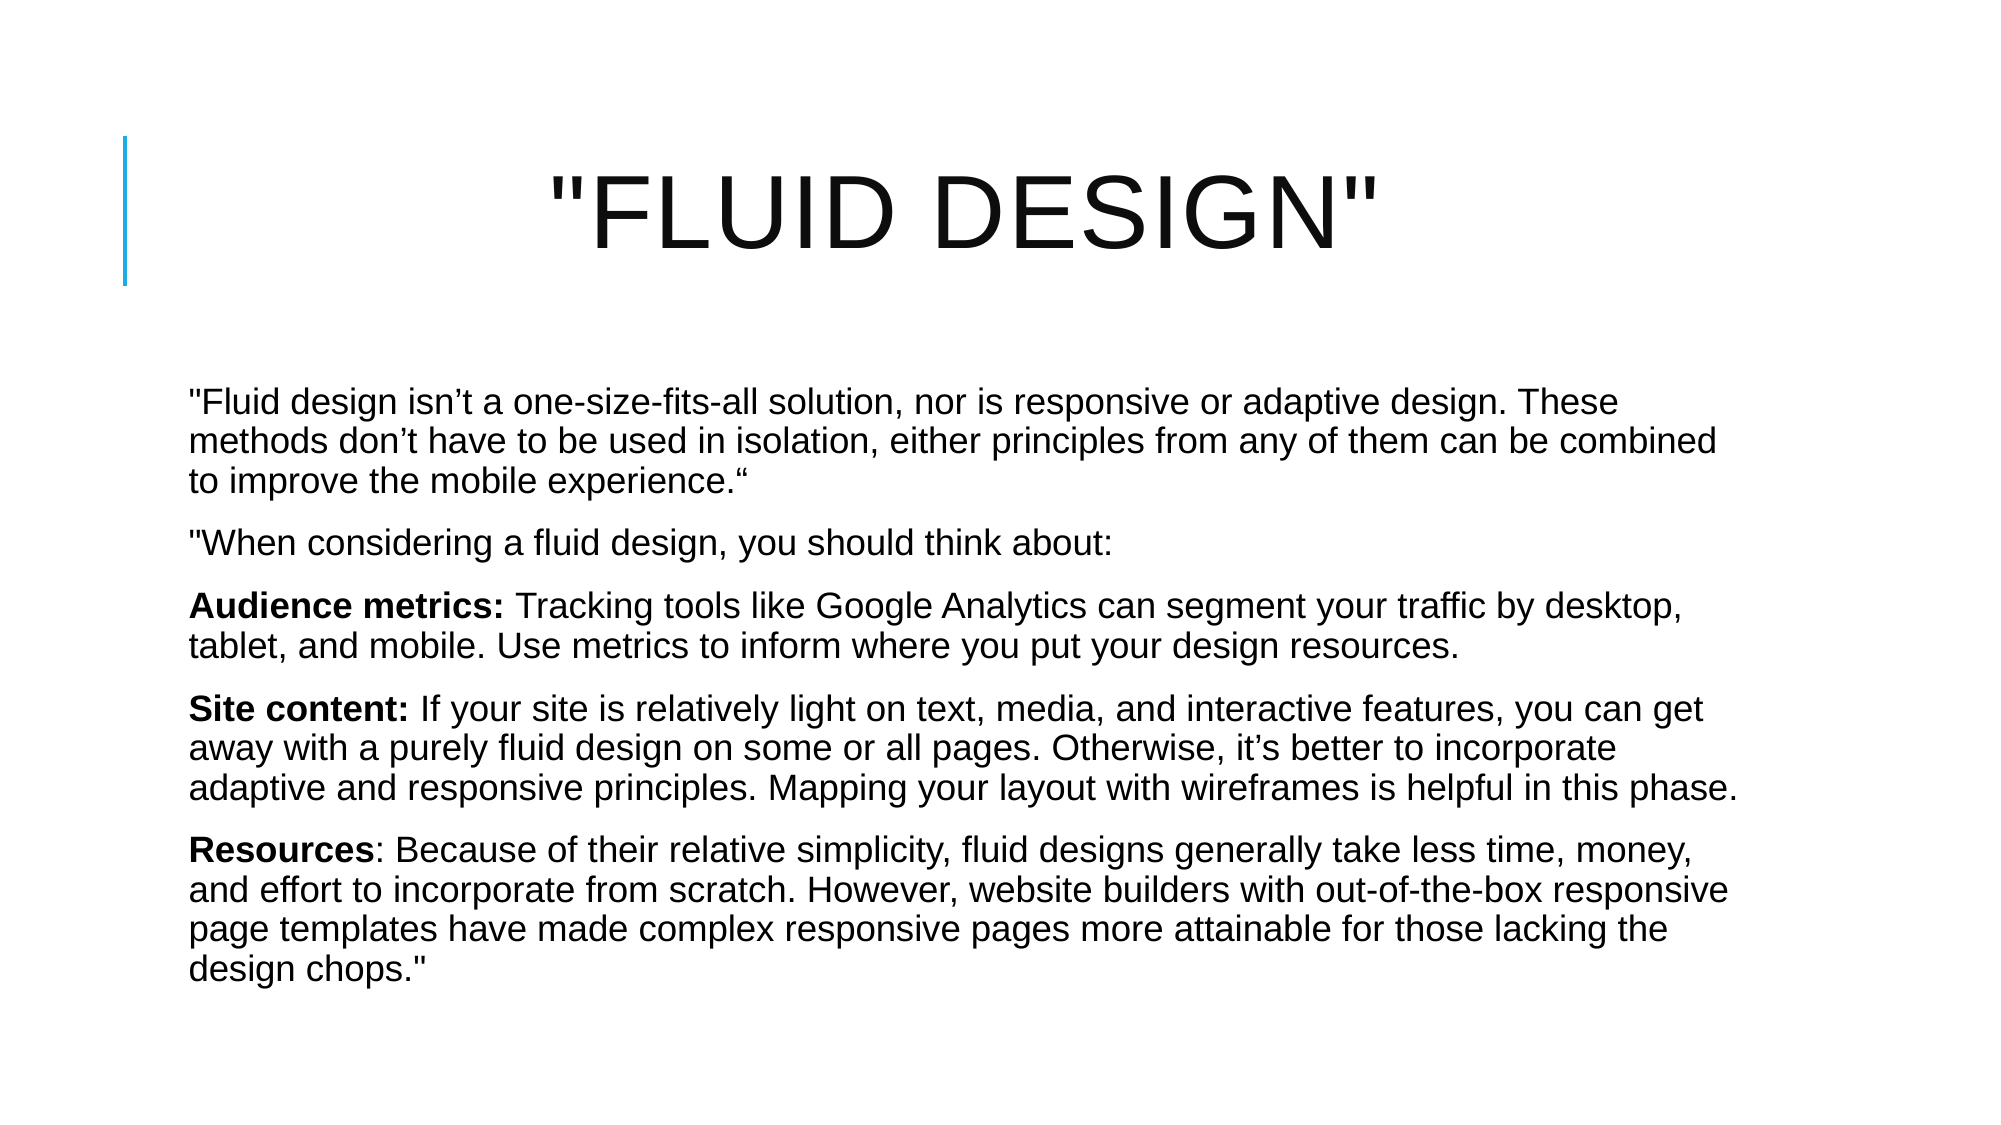

# "Fluid Design"
"Fluid design isn’t a one-size-fits-all solution, nor is responsive or adaptive design. These methods don’t have to be used in isolation, either principles from any of them can be combined to improve the mobile experience.“
"When considering a fluid design, you should think about:
Audience metrics: Tracking tools like Google Analytics can segment your traffic by desktop, tablet, and mobile. Use metrics to inform where you put your design resources.
Site content: If your site is relatively light on text, media, and interactive features, you can get away with a purely fluid design on some or all pages. Otherwise, it’s better to incorporate adaptive and responsive principles. Mapping your layout with wireframes is helpful in this phase.
Resources: Because of their relative simplicity, fluid designs generally take less time, money, and effort to incorporate from scratch. However, website builders with out-of-the-box responsive page templates have made complex responsive pages more attainable for those lacking the design chops."